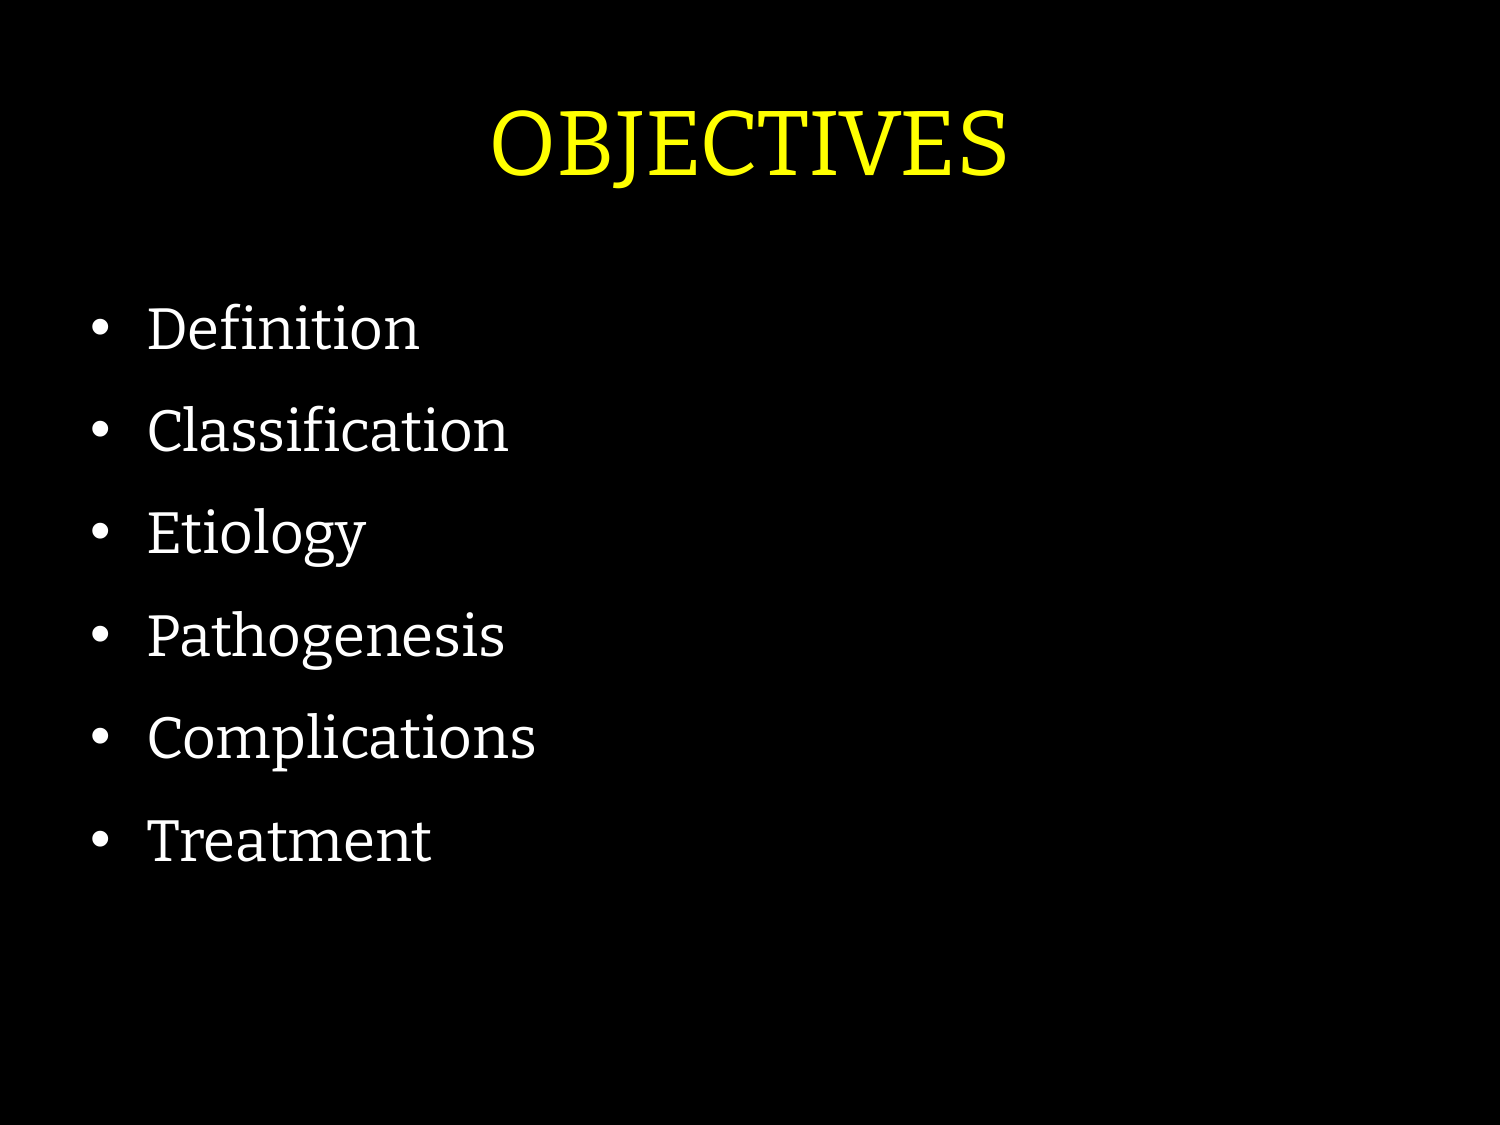

# OBJECTIVES
Definition
Classification
Etiology
Pathogenesis
Complications
Treatment